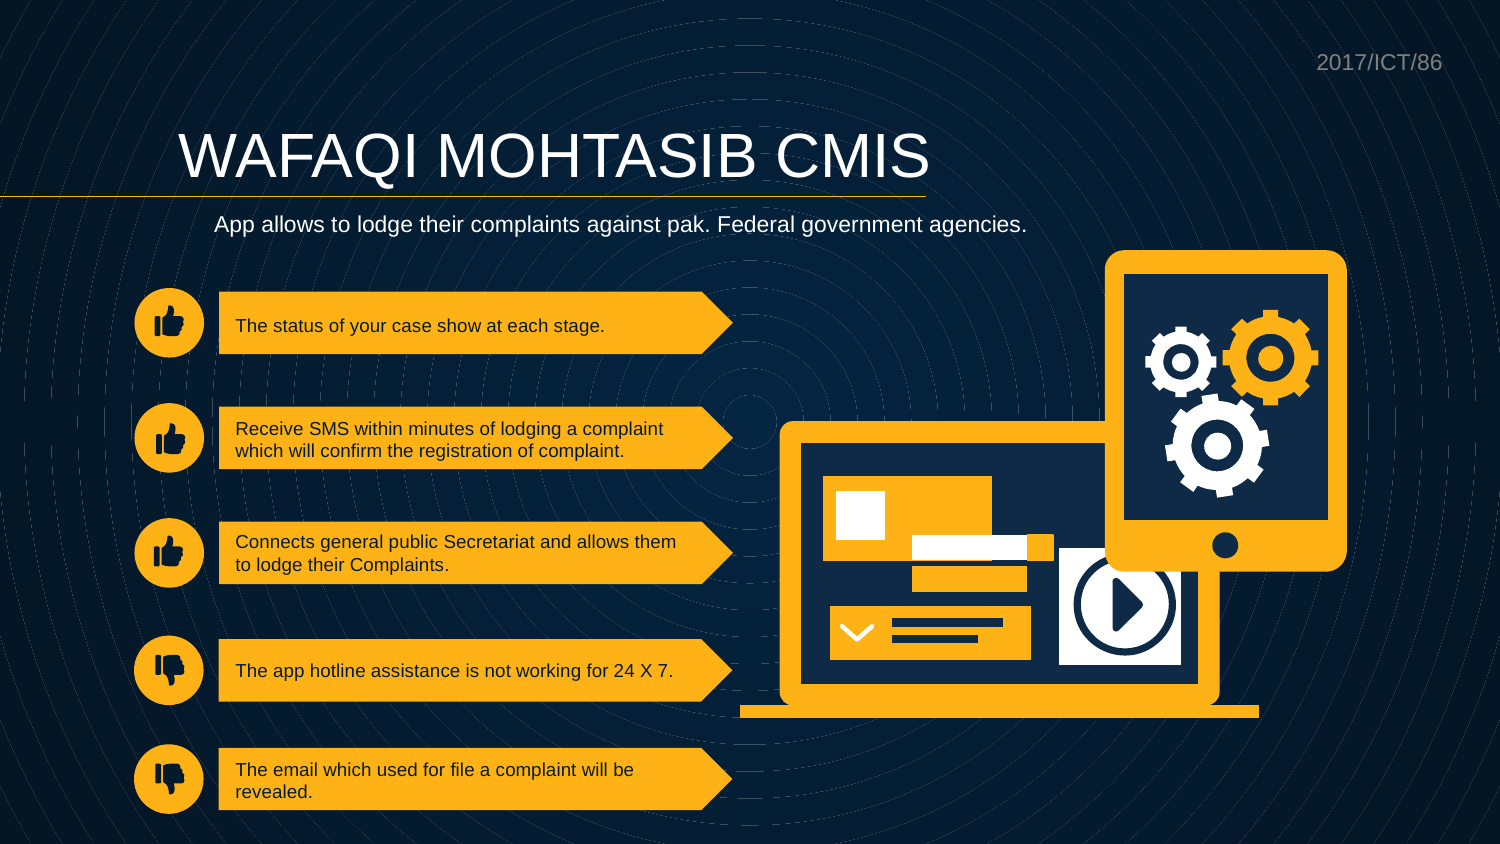

2017/ICT/86
WAFAQI MOHTASIB CMIS
App allows to lodge their complaints against pak. Federal government agencies.

# The status of your case show at each stage.

Receive SMS within minutes of lodging a complaint which will confirm the registration of complaint.

Connects general public Secretariat and allows them to lodge their Complaints.

The app hotline assistance is not working for 24 X 7.

The email which used for file a complaint will be revealed.